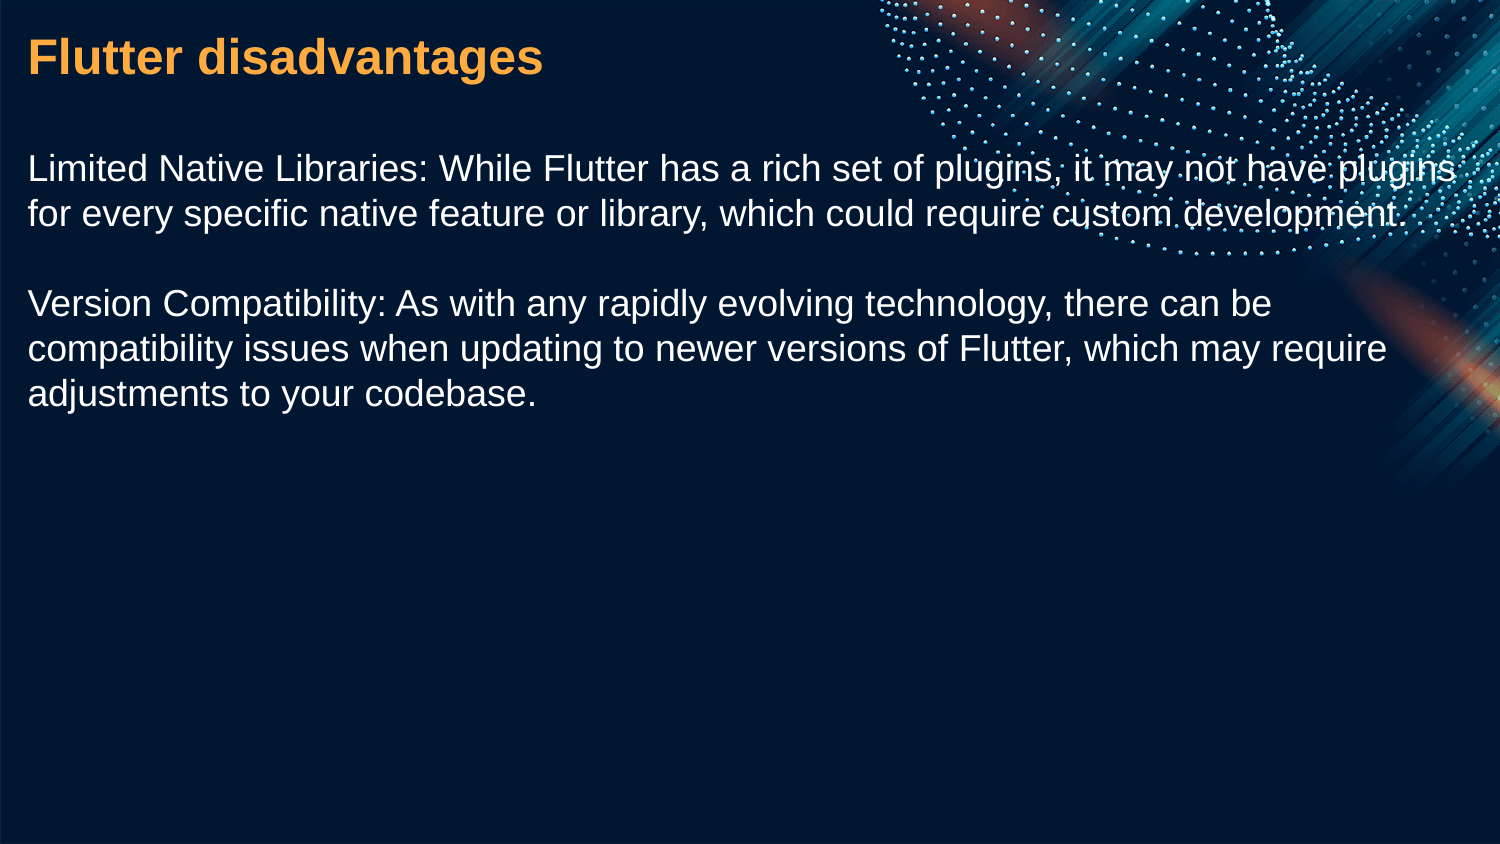

# Flutter disadvantages Limited Native Libraries: While Flutter has a rich set of plugins, it may not have plugins for every specific native feature or library, which could require custom development. Version Compatibility: As with any rapidly evolving technology, there can be compatibility issues when updating to newer versions of Flutter, which may require adjustments to your codebase.